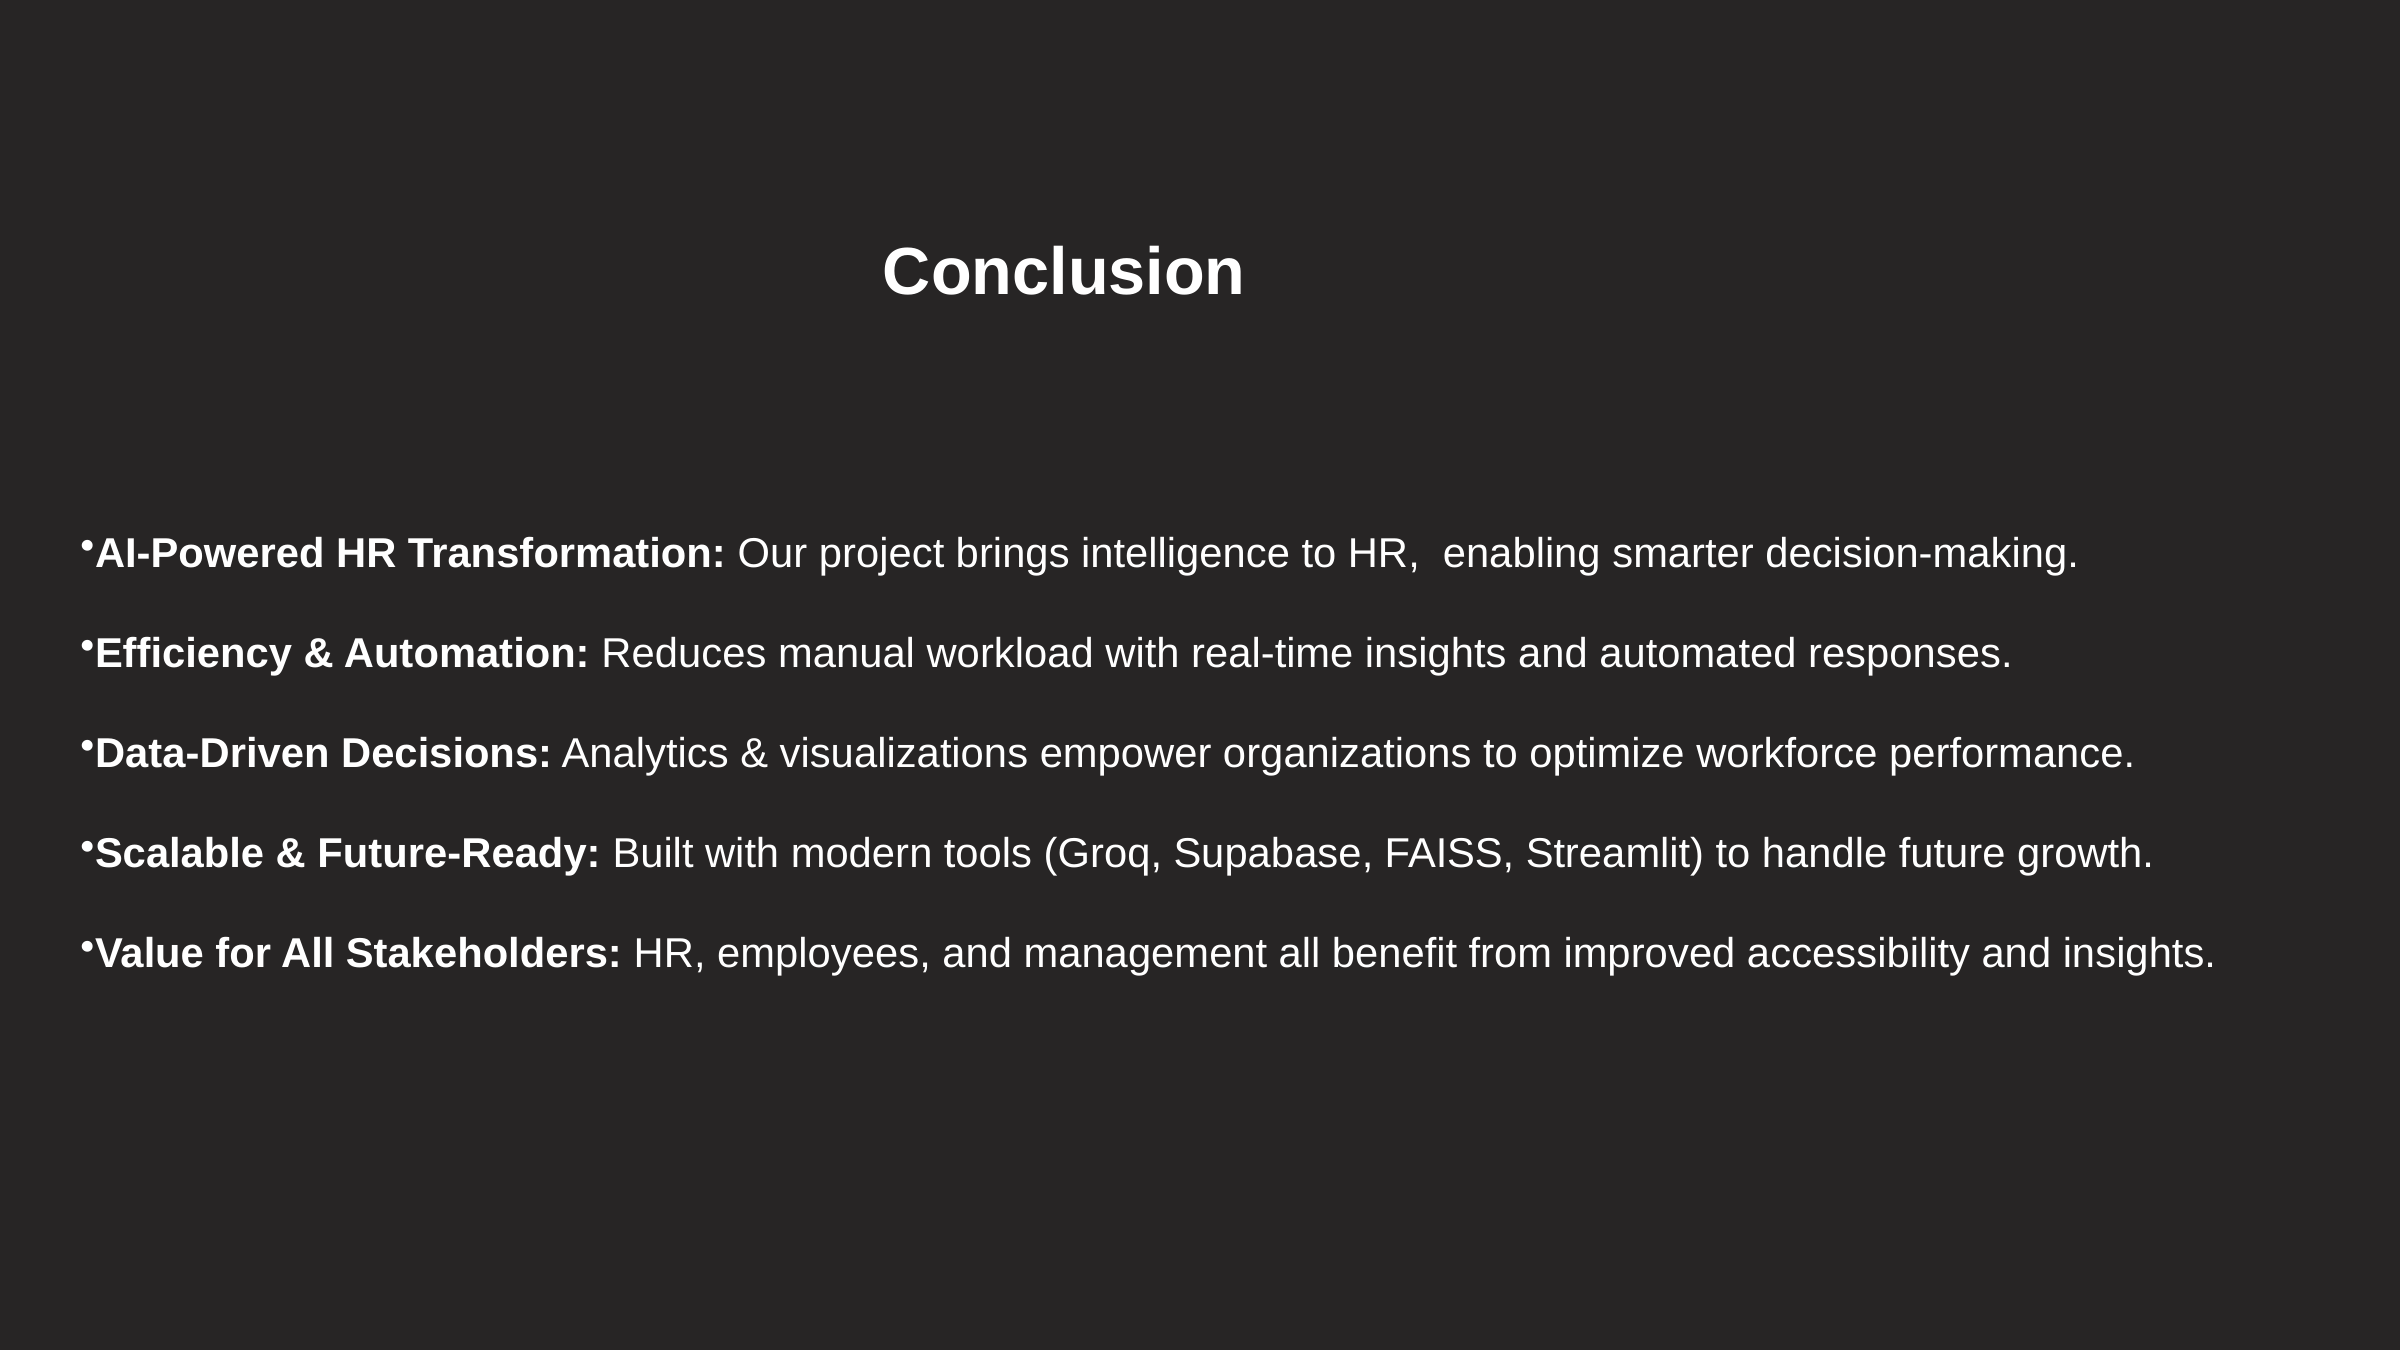

Conclusion
AI-Powered HR Transformation: Our project brings intelligence to HR,  enabling smarter decision-making.
Efficiency & Automation: Reduces manual workload with real-time insights and automated responses.
Data-Driven Decisions: Analytics & visualizations empower organizations to optimize workforce performance.
Scalable & Future-Ready: Built with modern tools (Groq, Supabase, FAISS, Streamlit) to handle future growth.
Value for All Stakeholders: HR, employees, and management all benefit from improved accessibility and insights.